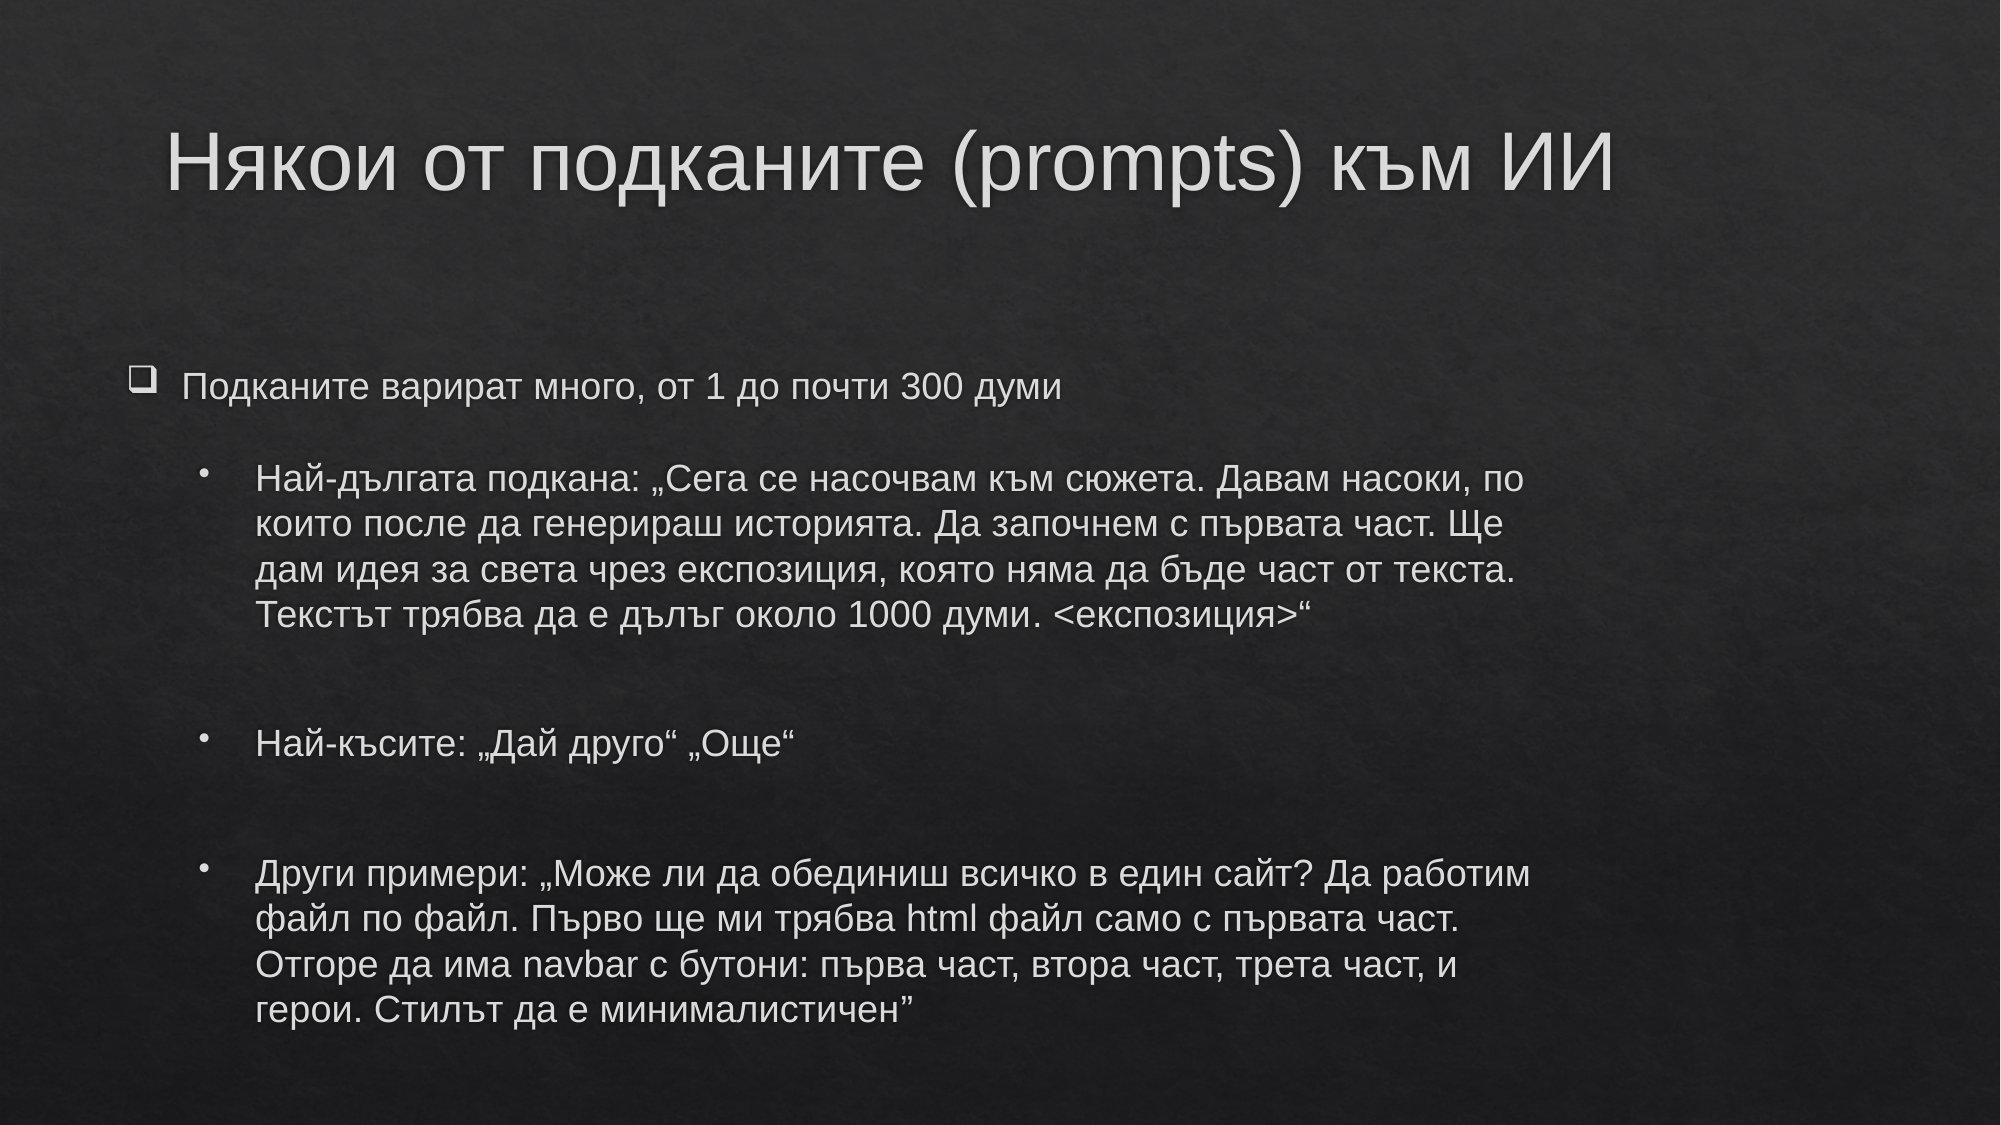

# Някои от подканите (prompts) към ИИ
Подканите варират много, от 1 до почти 300 думи

Най-дългата подкана: „Сега се насочвам към сюжета. Давам насоки, по които после да генерираш историята. Да започнем с първата част. Ще дам идея за света чрез експозиция, която няма да бъде част от текста. Текстът трябва да е дълъг около 1000 думи. <експозиция>“

Най-късите: „Дай друго“ „Още“

Други примери: „Може ли да обединиш всичко в един сайт? Да работим файл по файл. Първо ще ми трябва html файл само с първата част. Отгоре да има navbar с бутони: първа част, втора част, трета част, и герои. Стилът да е минималистичен”